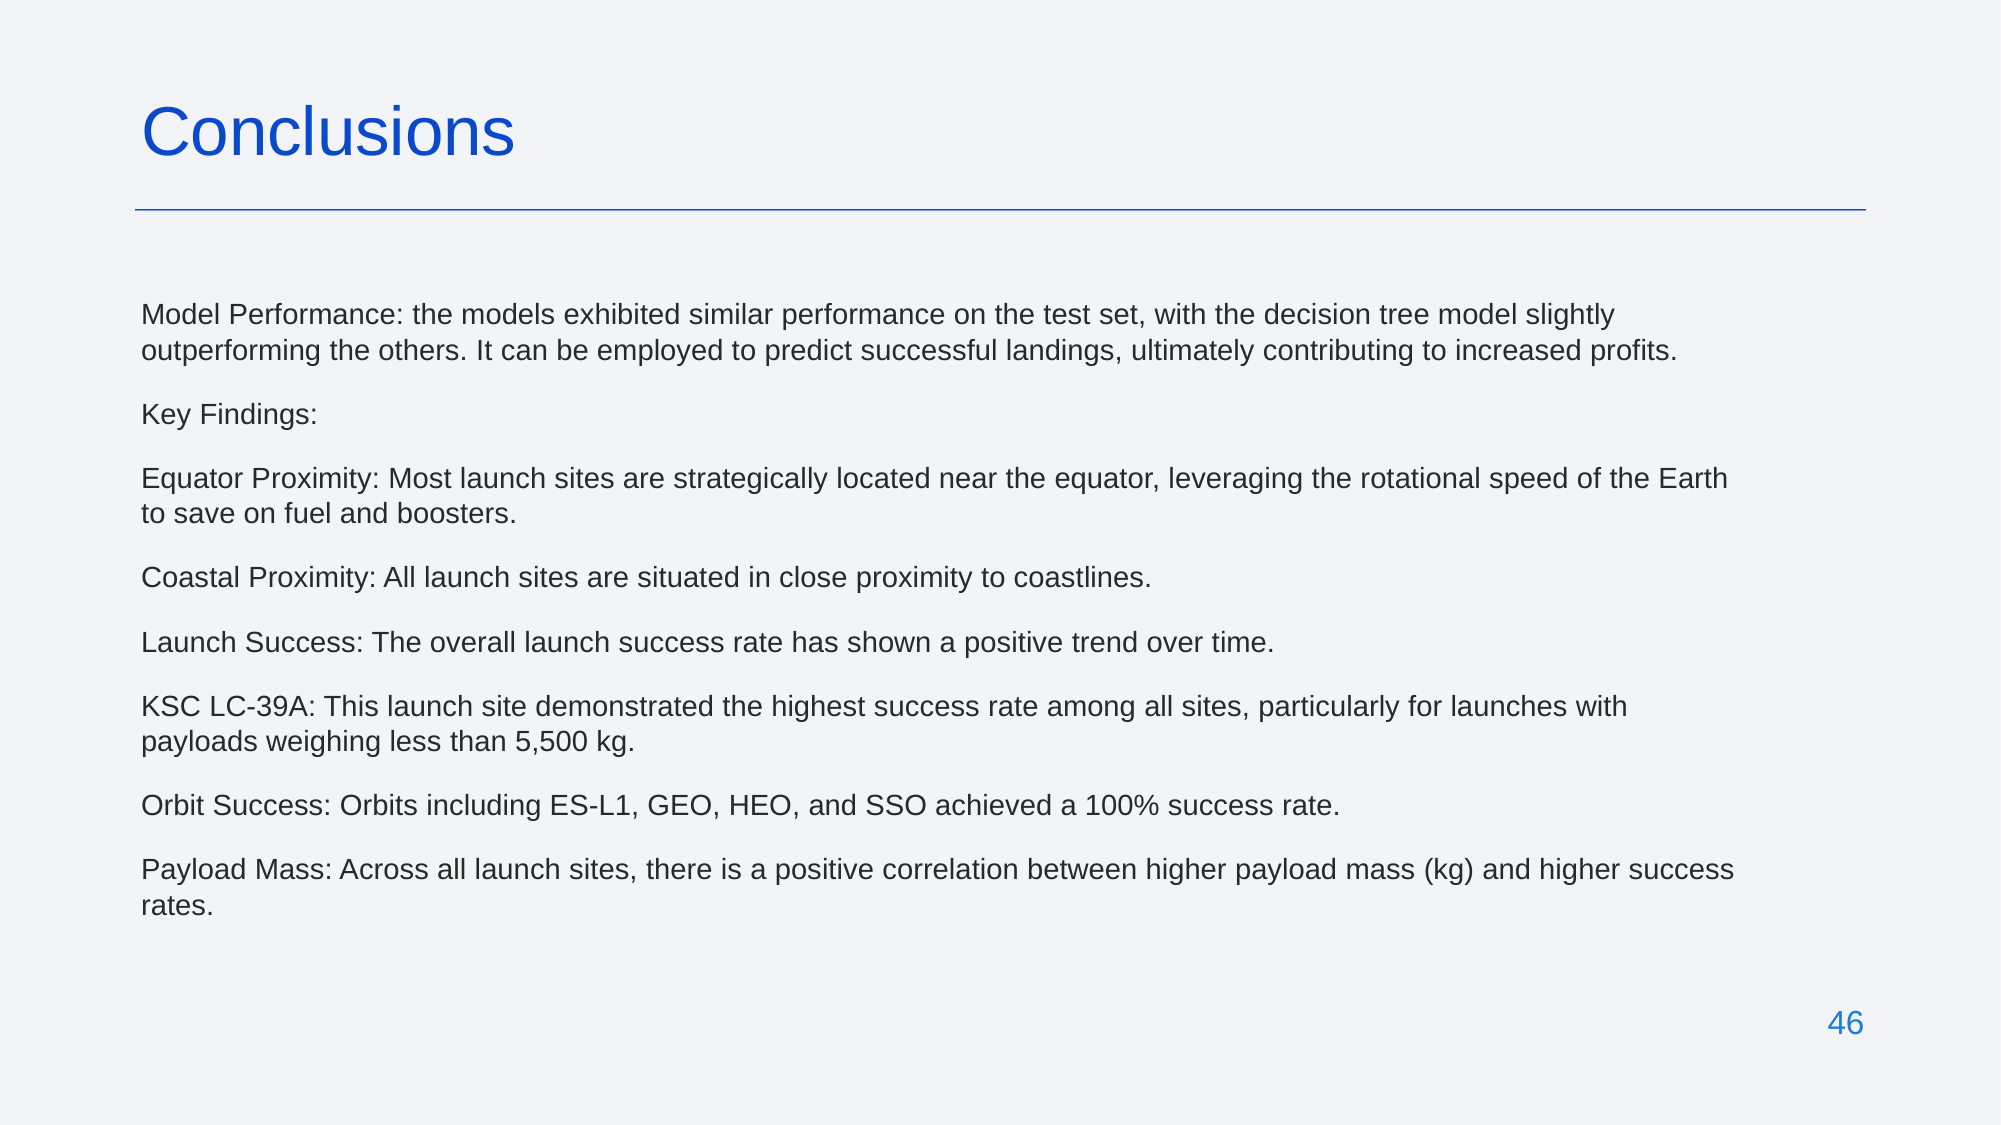

Conclusions
Model Performance: the models exhibited similar performance on the test set, with the decision tree model slightly outperforming the others. It can be employed to predict successful landings, ultimately contributing to increased profits.
Key Findings:
Equator Proximity: Most launch sites are strategically located near the equator, leveraging the rotational speed of the Earth to save on fuel and boosters.
Coastal Proximity: All launch sites are situated in close proximity to coastlines.
Launch Success: The overall launch success rate has shown a positive trend over time.
KSC LC-39A: This launch site demonstrated the highest success rate among all sites, particularly for launches with payloads weighing less than 5,500 kg.
Orbit Success: Orbits including ES-L1, GEO, HEO, and SSO achieved a 100% success rate.
Payload Mass: Across all launch sites, there is a positive correlation between higher payload mass (kg) and higher success rates.

46